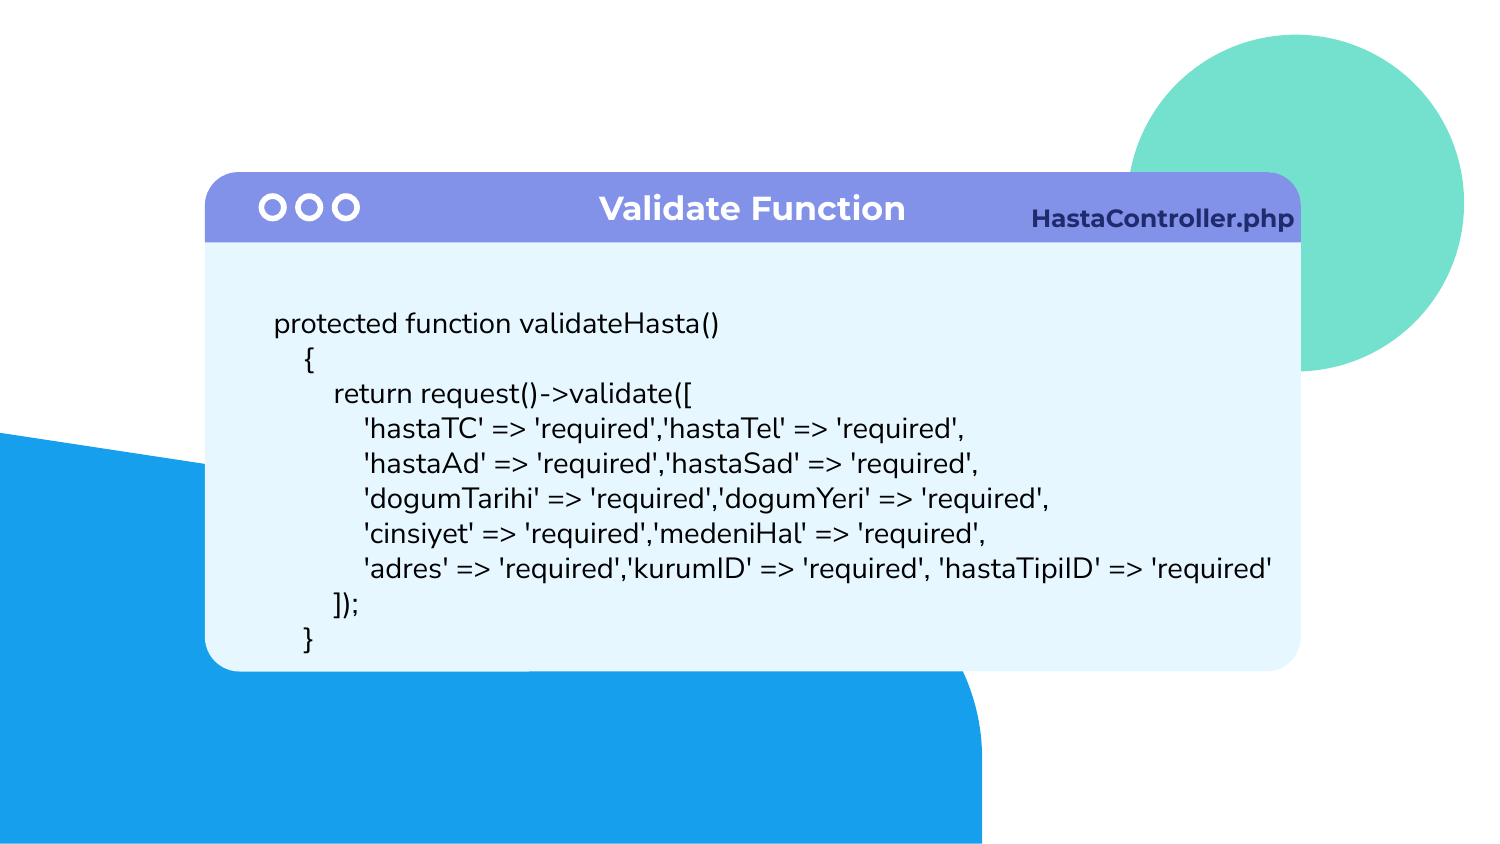

Validate Function

# HastaController.php
protected function validateHasta()
    {
        return request()->validate([
            'hastaTC' => 'required','hastaTel' => 'required',
            'hastaAd' => 'required','hastaSad' => 'required',
            'dogumTarihi' => 'required','dogumYeri' => 'required',
            'cinsiyet' => 'required','medeniHal' => 'required',
            'adres' => 'required','kurumID' => 'required', 'hastaTipiID' => 'required'
        ]);
    }